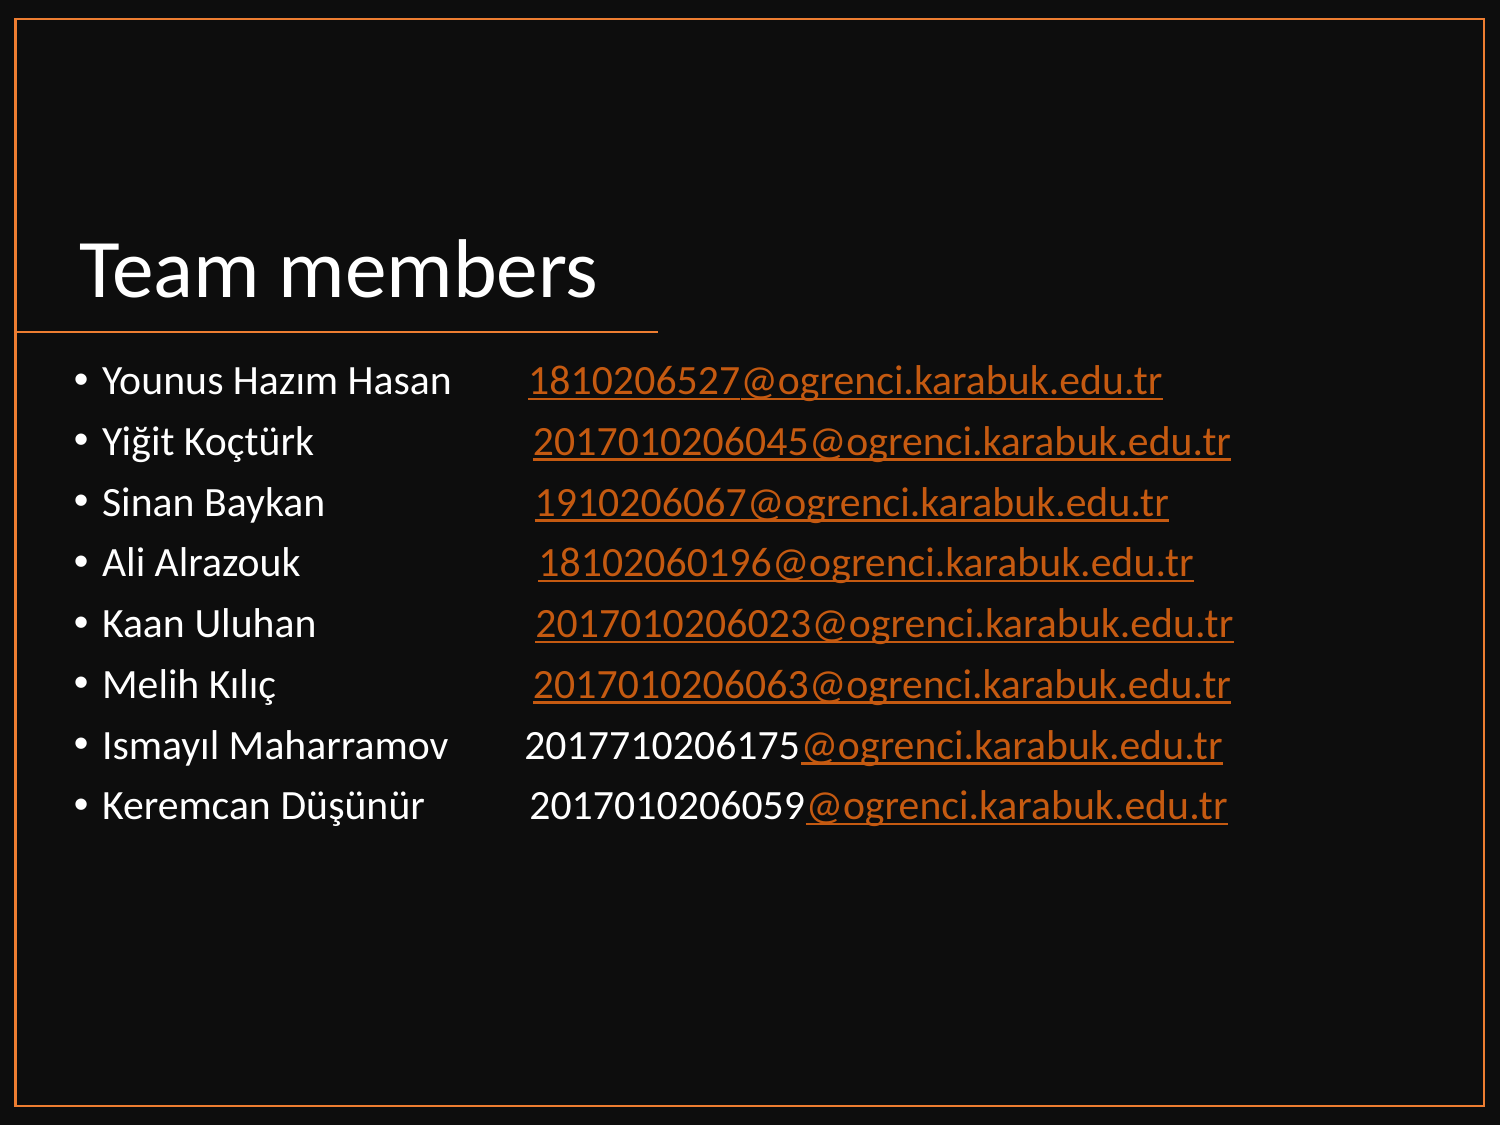

# Team members
Younus Hazım Hasan        1810206527@ogrenci.karabuk.edu.tr
Yiğit Koçtürk                       2017010206045@ogrenci.karabuk.edu.tr
Sinan Baykan                      1910206067@ogrenci.karabuk.edu.tr
Ali Alrazouk                         18102060196@ogrenci.karabuk.edu.tr
Kaan Uluhan                       2017010206023@ogrenci.karabuk.edu.tr
Melih Kılıç                           2017010206063@ogrenci.karabuk.edu.tr
Ismayıl Maharramov        2017710206175@ogrenci.karabuk.edu.tr
Keremcan Düşünür           2017010206059@ogrenci.karabuk.edu.tr